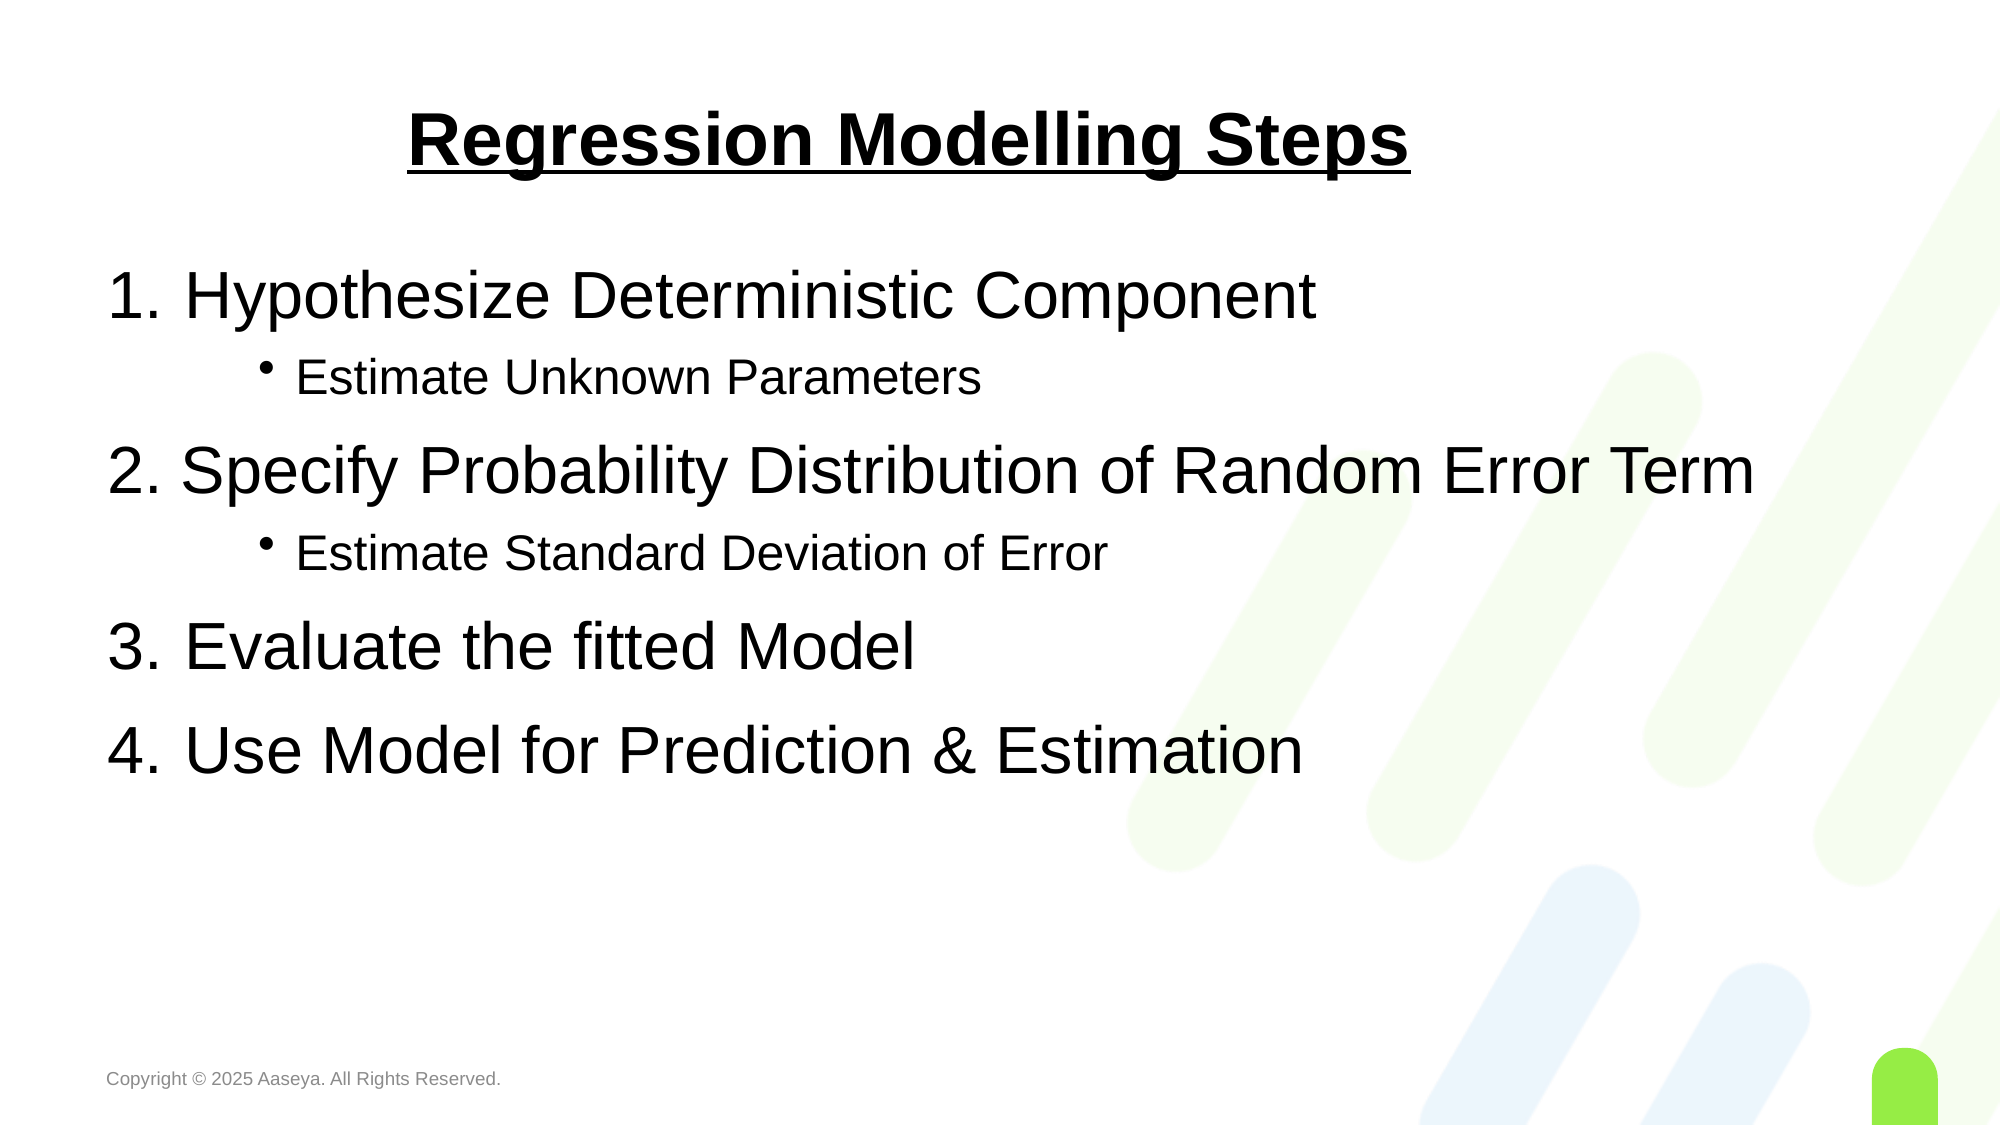

Regression Modelling Steps
1.	 Hypothesize Deterministic Component
Estimate Unknown Parameters
2. Specify Probability Distribution of Random Error Term
Estimate Standard Deviation of Error
3.	 Evaluate the fitted Model
4.	 Use Model for Prediction & Estimation
Copyright © 2025 Aaseya. All Rights Reserved.